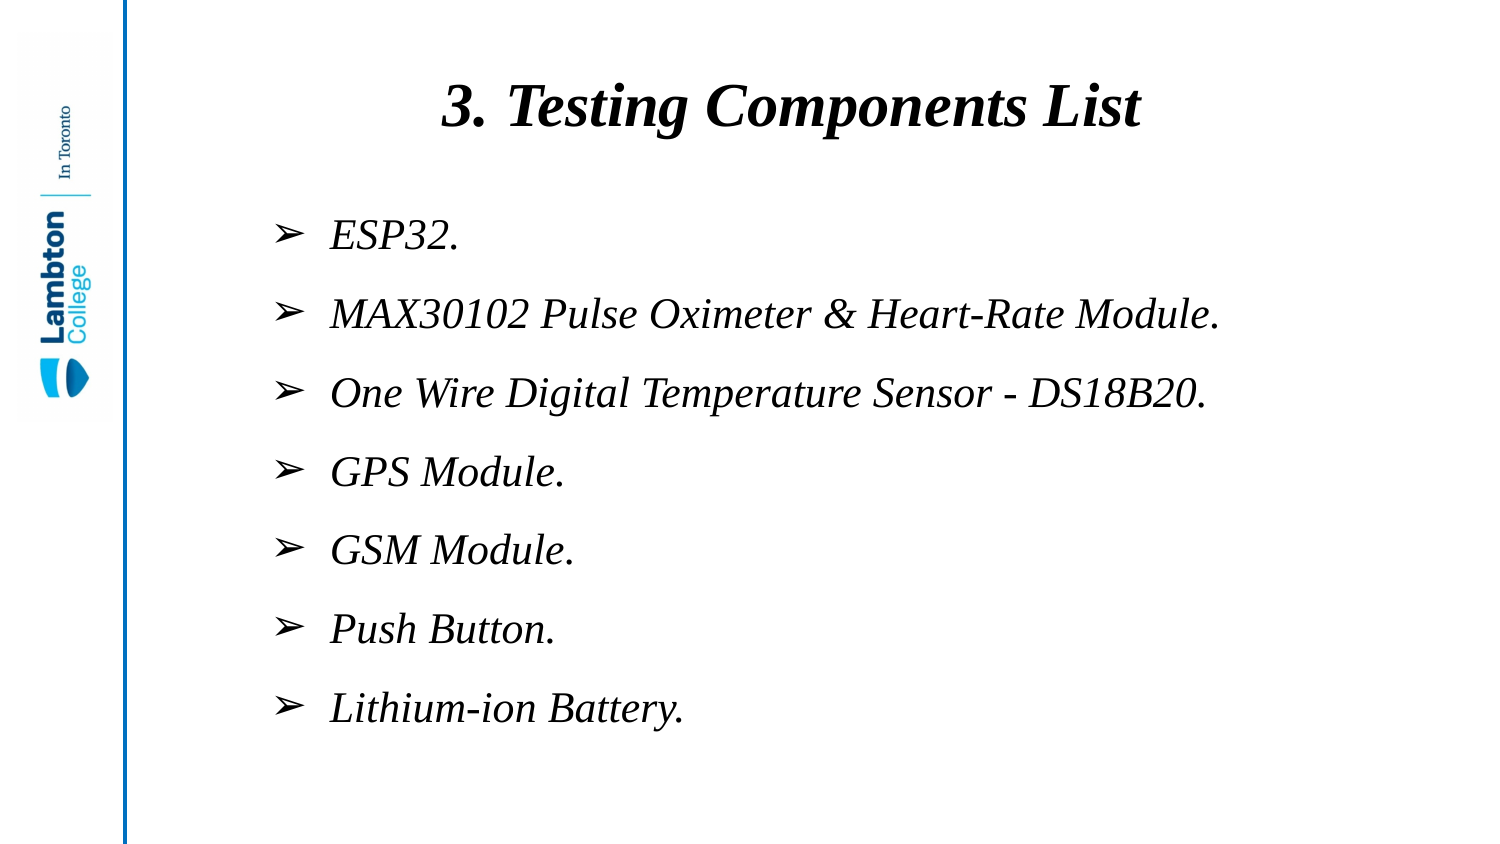

# 3. Testing Components List
ESP32.
MAX30102 Pulse Oximeter & Heart-Rate Module.
One Wire Digital Temperature Sensor - DS18B20.
GPS Module.
GSM Module.
Push Button.
Lithium-ion Battery.